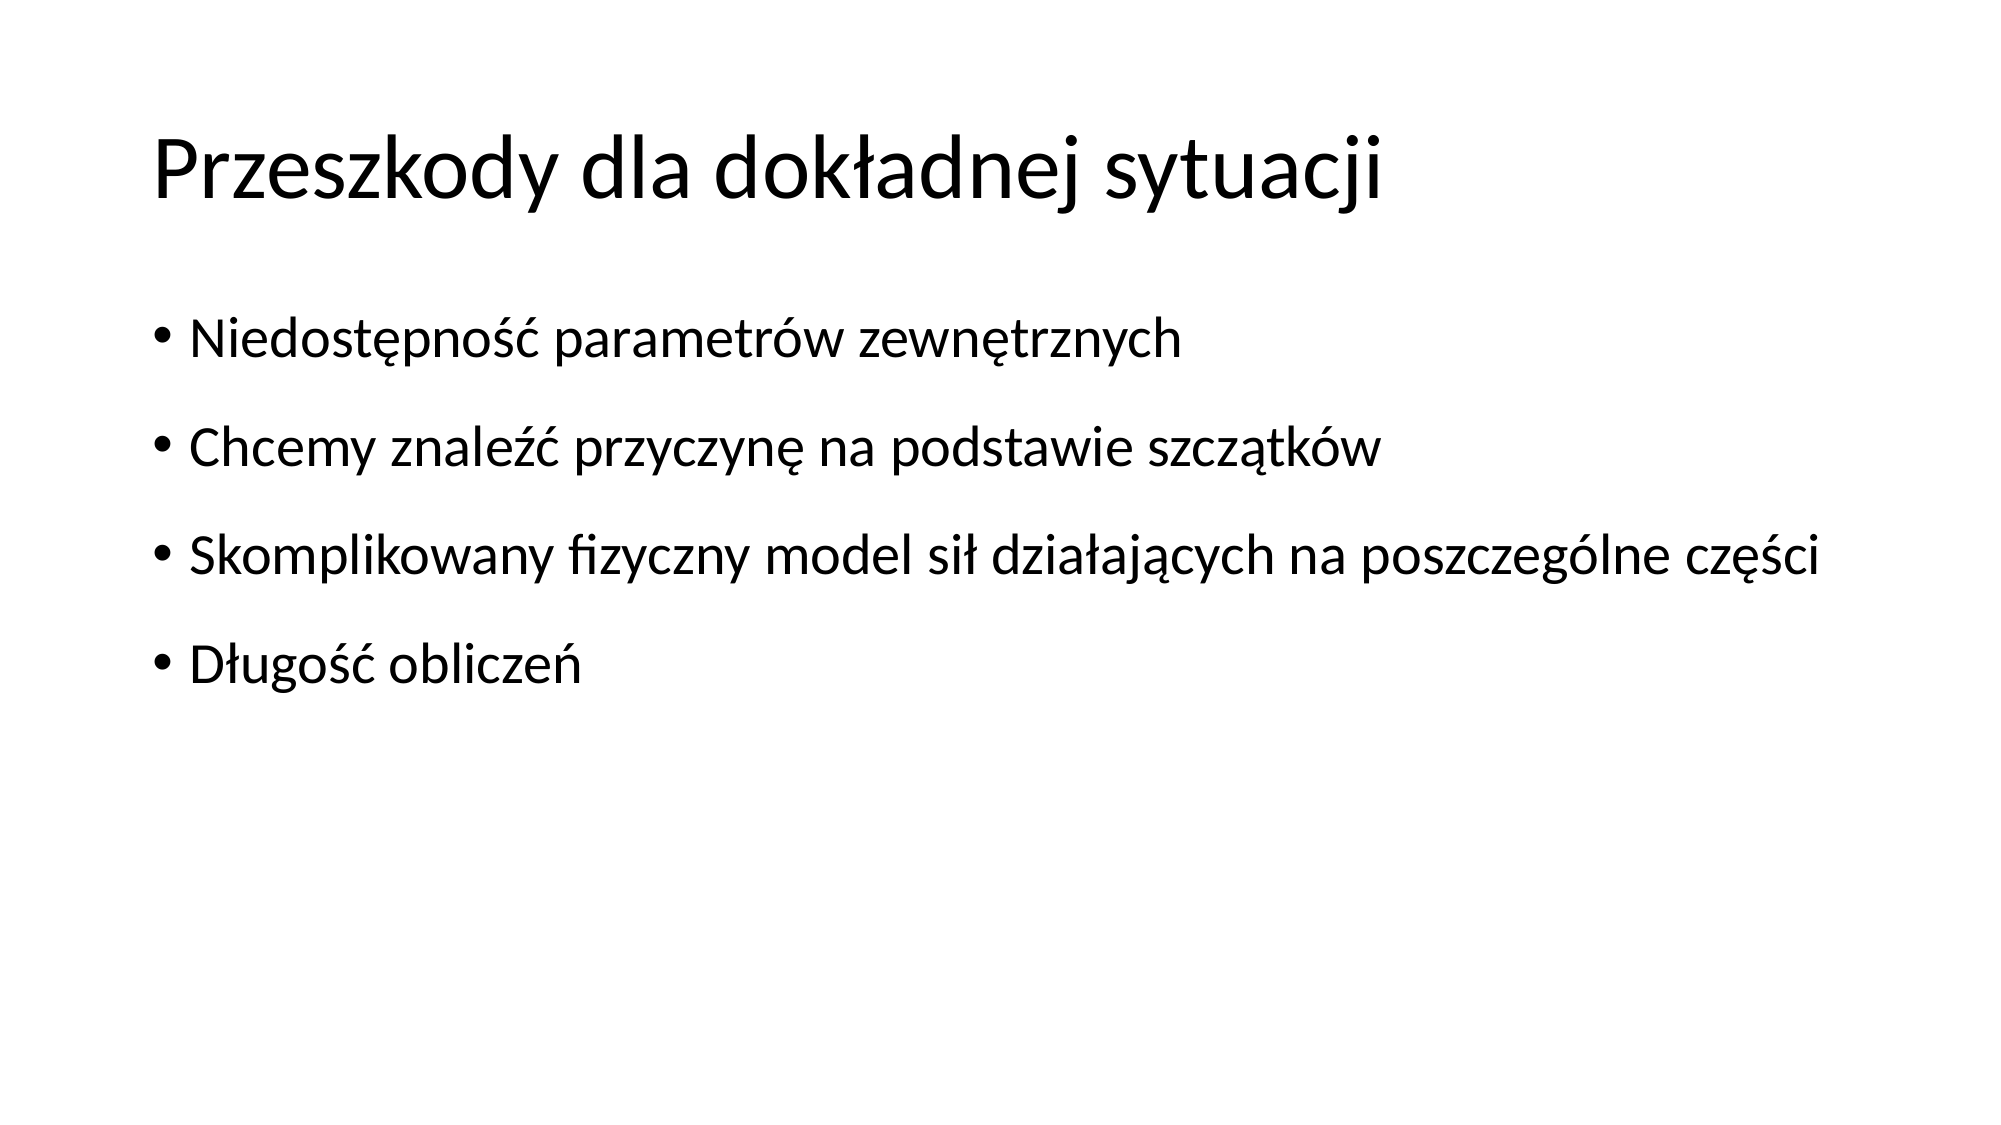

# Przeszkody dla dokładnej sytuacji
Niedostępność parametrów zewnętrznych
Chcemy znaleźć przyczynę na podstawie szczątków
Skomplikowany fizyczny model sił działających na poszczególne części
Długość obliczeń